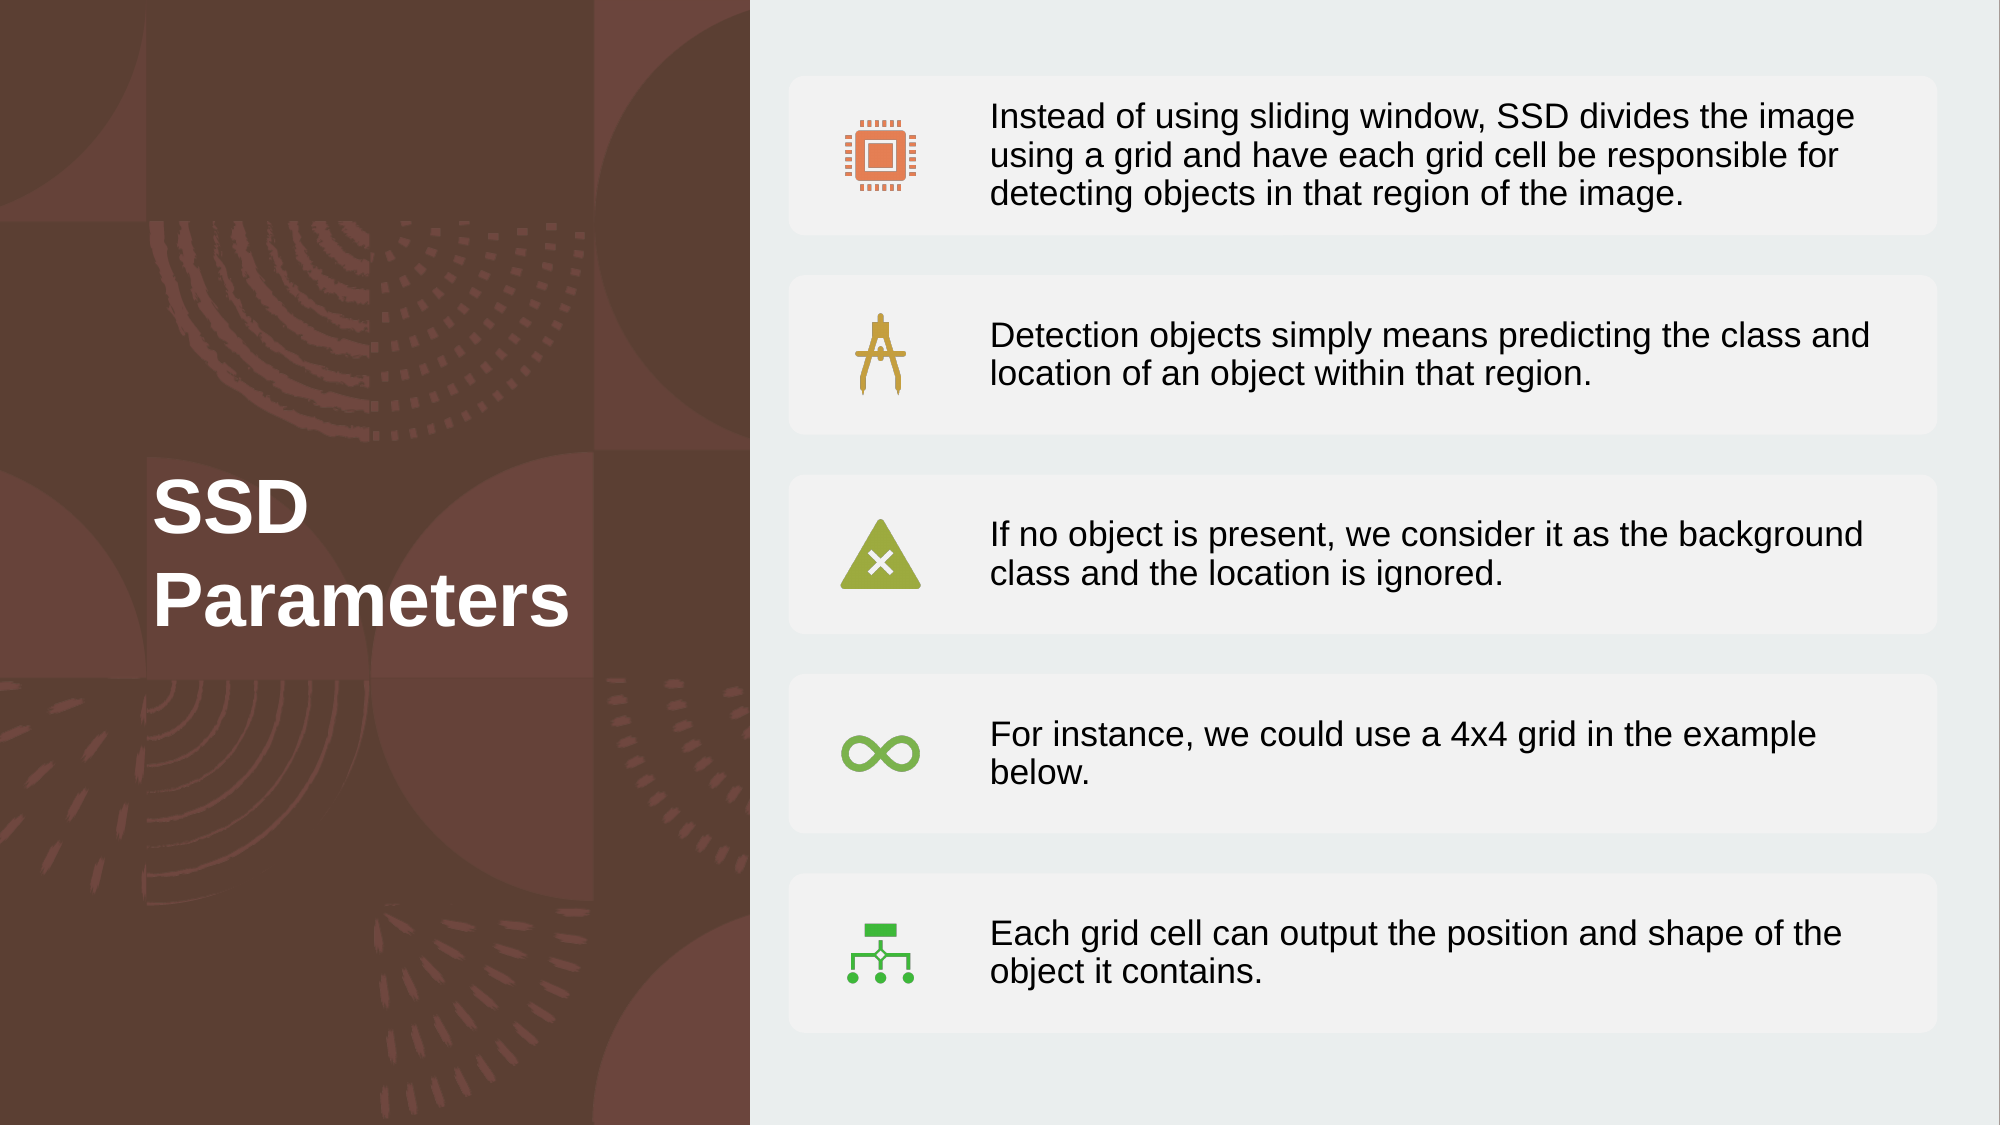

Instead of using sliding window, SSD divides the image using a grid and have each grid cell be responsible for detecting objects in that region of the image.
Detection objects simply means predicting the class and location of an object within that region.
If no object is present, we consider it as the background class and the location is ignored.
For instance, we could use a 4x4 grid in the example below.
Each grid cell can output the position and shape of the object it contains.
# SSD Parameters